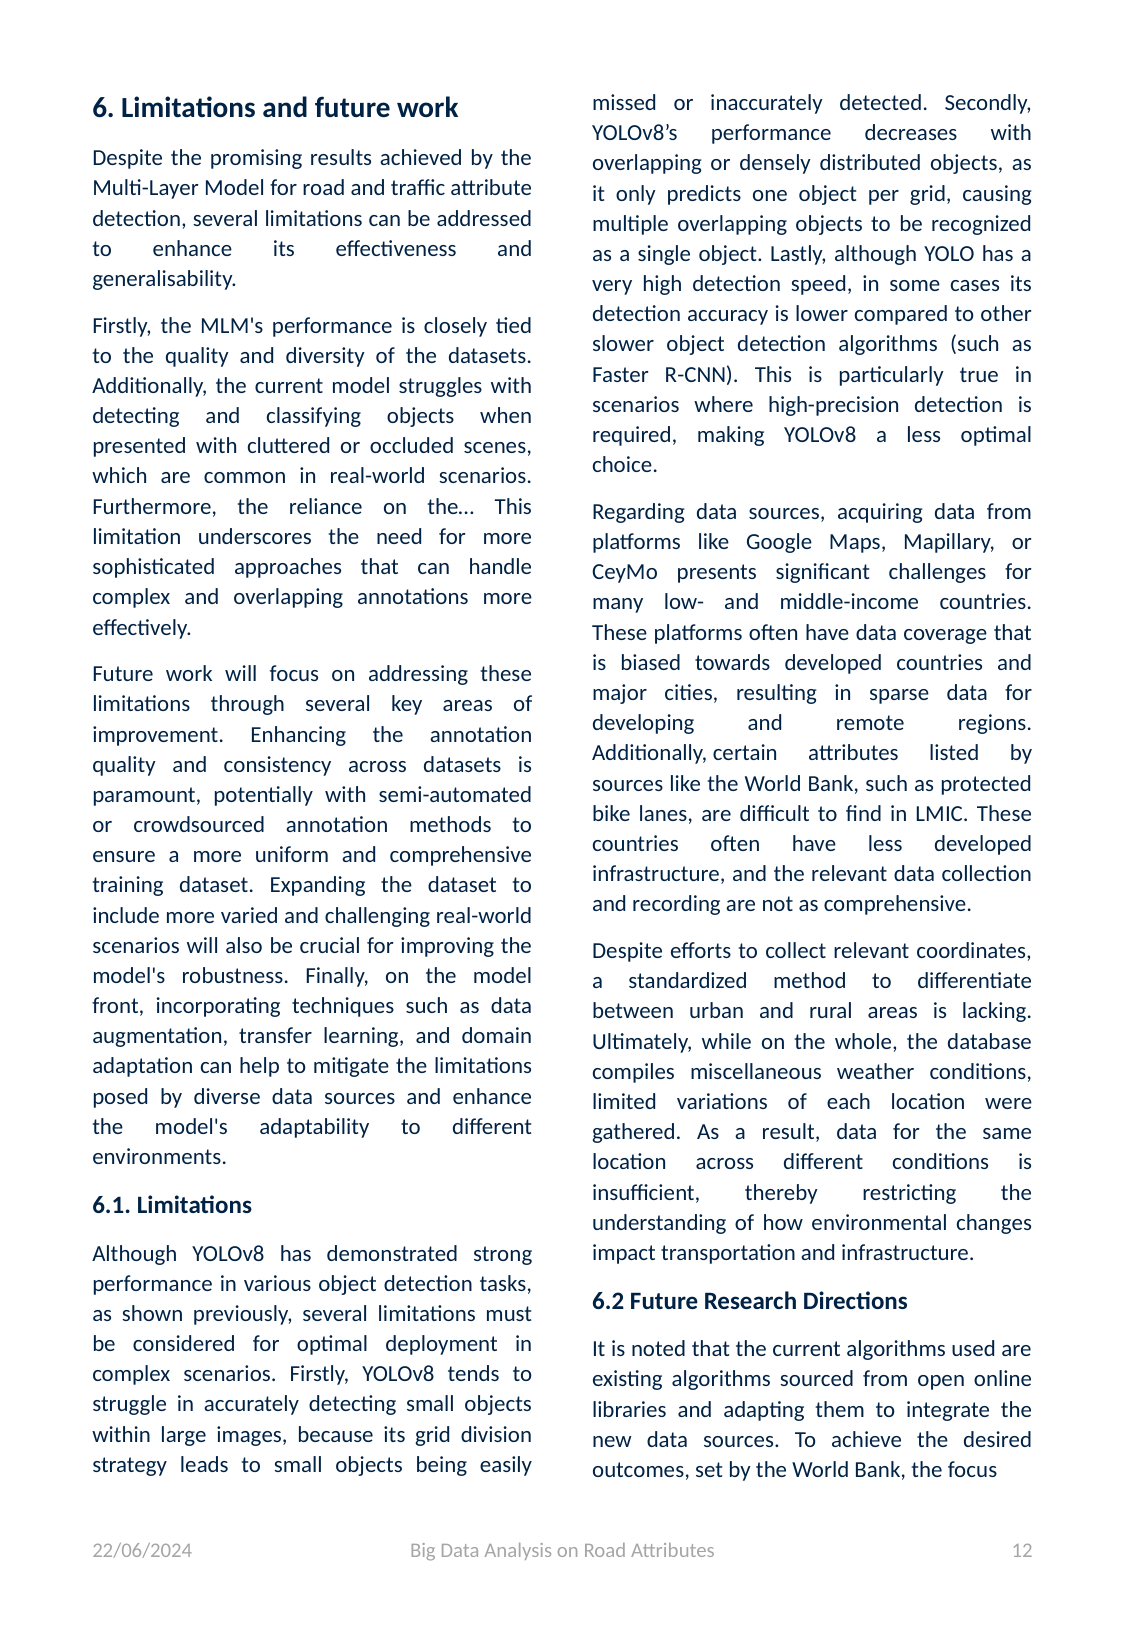

6. Limitations and future work
Despite the promising results achieved by the Multi-Layer Model for road and traffic attribute detection, several limitations can be addressed to enhance its effectiveness and generalisability.
Firstly, the MLM's performance is closely tied to the quality and diversity of the datasets. Additionally, the current model struggles with detecting and classifying objects when presented with cluttered or occluded scenes, which are common in real-world scenarios. Furthermore, the reliance on the… This limitation underscores the need for more sophisticated approaches that can handle complex and overlapping annotations more effectively.
Future work will focus on addressing these limitations through several key areas of improvement. Enhancing the annotation quality and consistency across datasets is paramount, potentially with semi-automated or crowdsourced annotation methods to ensure a more uniform and comprehensive training dataset. Expanding the dataset to include more varied and challenging real-world scenarios will also be crucial for improving the model's robustness. Finally, on the model front, incorporating techniques such as data augmentation, transfer learning, and domain adaptation can help to mitigate the limitations posed by diverse data sources and enhance the model's adaptability to different environments.
6.1. Limitations
Although YOLOv8 has demonstrated strong performance in various object detection tasks, as shown previously, several limitations must be considered for optimal deployment in complex scenarios. Firstly, YOLOv8 tends to struggle in accurately detecting small objects within large images, because its grid division strategy leads to small objects being easily missed or inaccurately detected. Secondly, YOLOv8’s performance decreases with overlapping or densely distributed objects, as it only predicts one object per grid, causing multiple overlapping objects to be recognized as a single object. Lastly, although YOLO has a very high detection speed, in some cases its detection accuracy is lower compared to other slower object detection algorithms (such as Faster R-CNN). This is particularly true in scenarios where high-precision detection is required, making YOLOv8 a less optimal choice.
Regarding data sources, acquiring data from platforms like Google Maps, Mapillary, or CeyMo presents significant challenges for many low- and middle-income countries. These platforms often have data coverage that is biased towards developed countries and major cities, resulting in sparse data for developing and remote regions. Additionally, certain attributes listed by sources like the World Bank, such as protected bike lanes, are difficult to find in LMIC. These countries often have less developed infrastructure, and the relevant data collection and recording are not as comprehensive.
Despite efforts to collect relevant coordinates, a standardized method to differentiate between urban and rural areas is lacking. Ultimately, while on the whole, the database compiles miscellaneous weather conditions, limited variations of each location were gathered. As a result, data for the same location across different conditions is insufficient, thereby restricting the understanding of how environmental changes impact transportation and infrastructure.
6.2 Future Research Directions
It is noted that the current algorithms used are existing algorithms sourced from open online libraries and adapting them to integrate the new data sources. To achieve the desired outcomes, set by the World Bank, the focus
22/06/2024
Big Data Analysis on Road Attributes
12